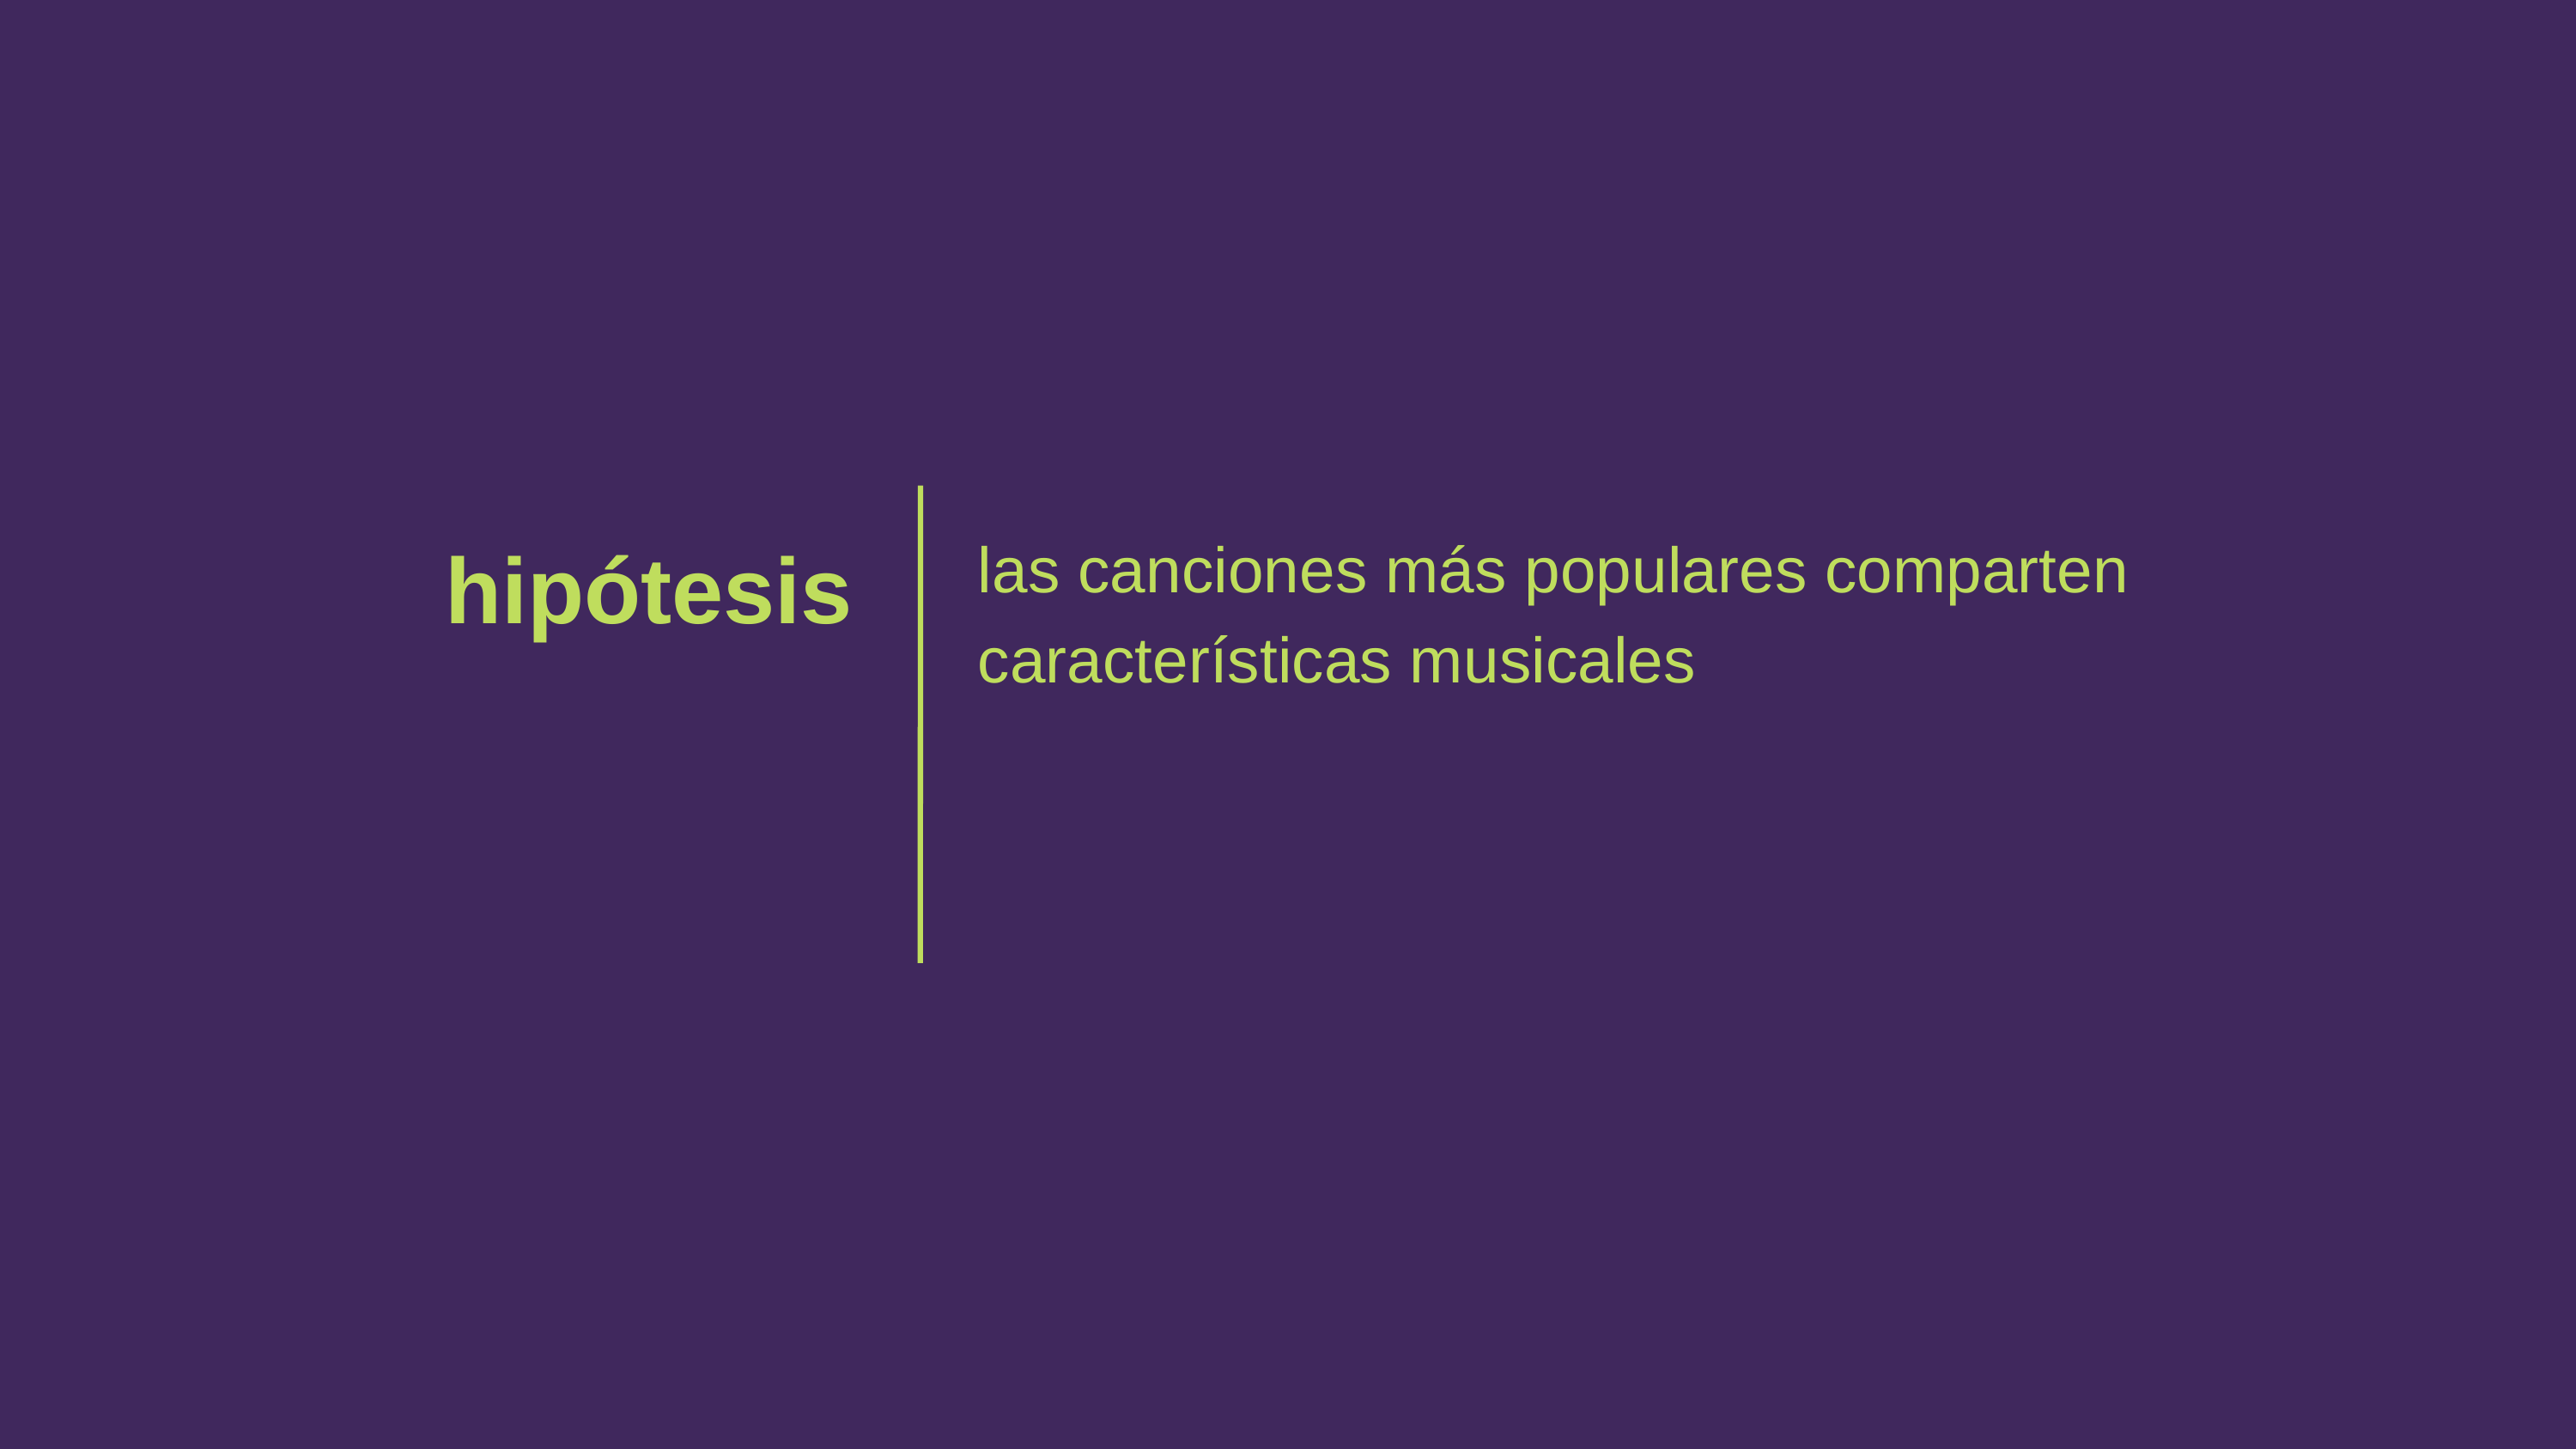

hipótesis
las canciones más populares comparten características musicales